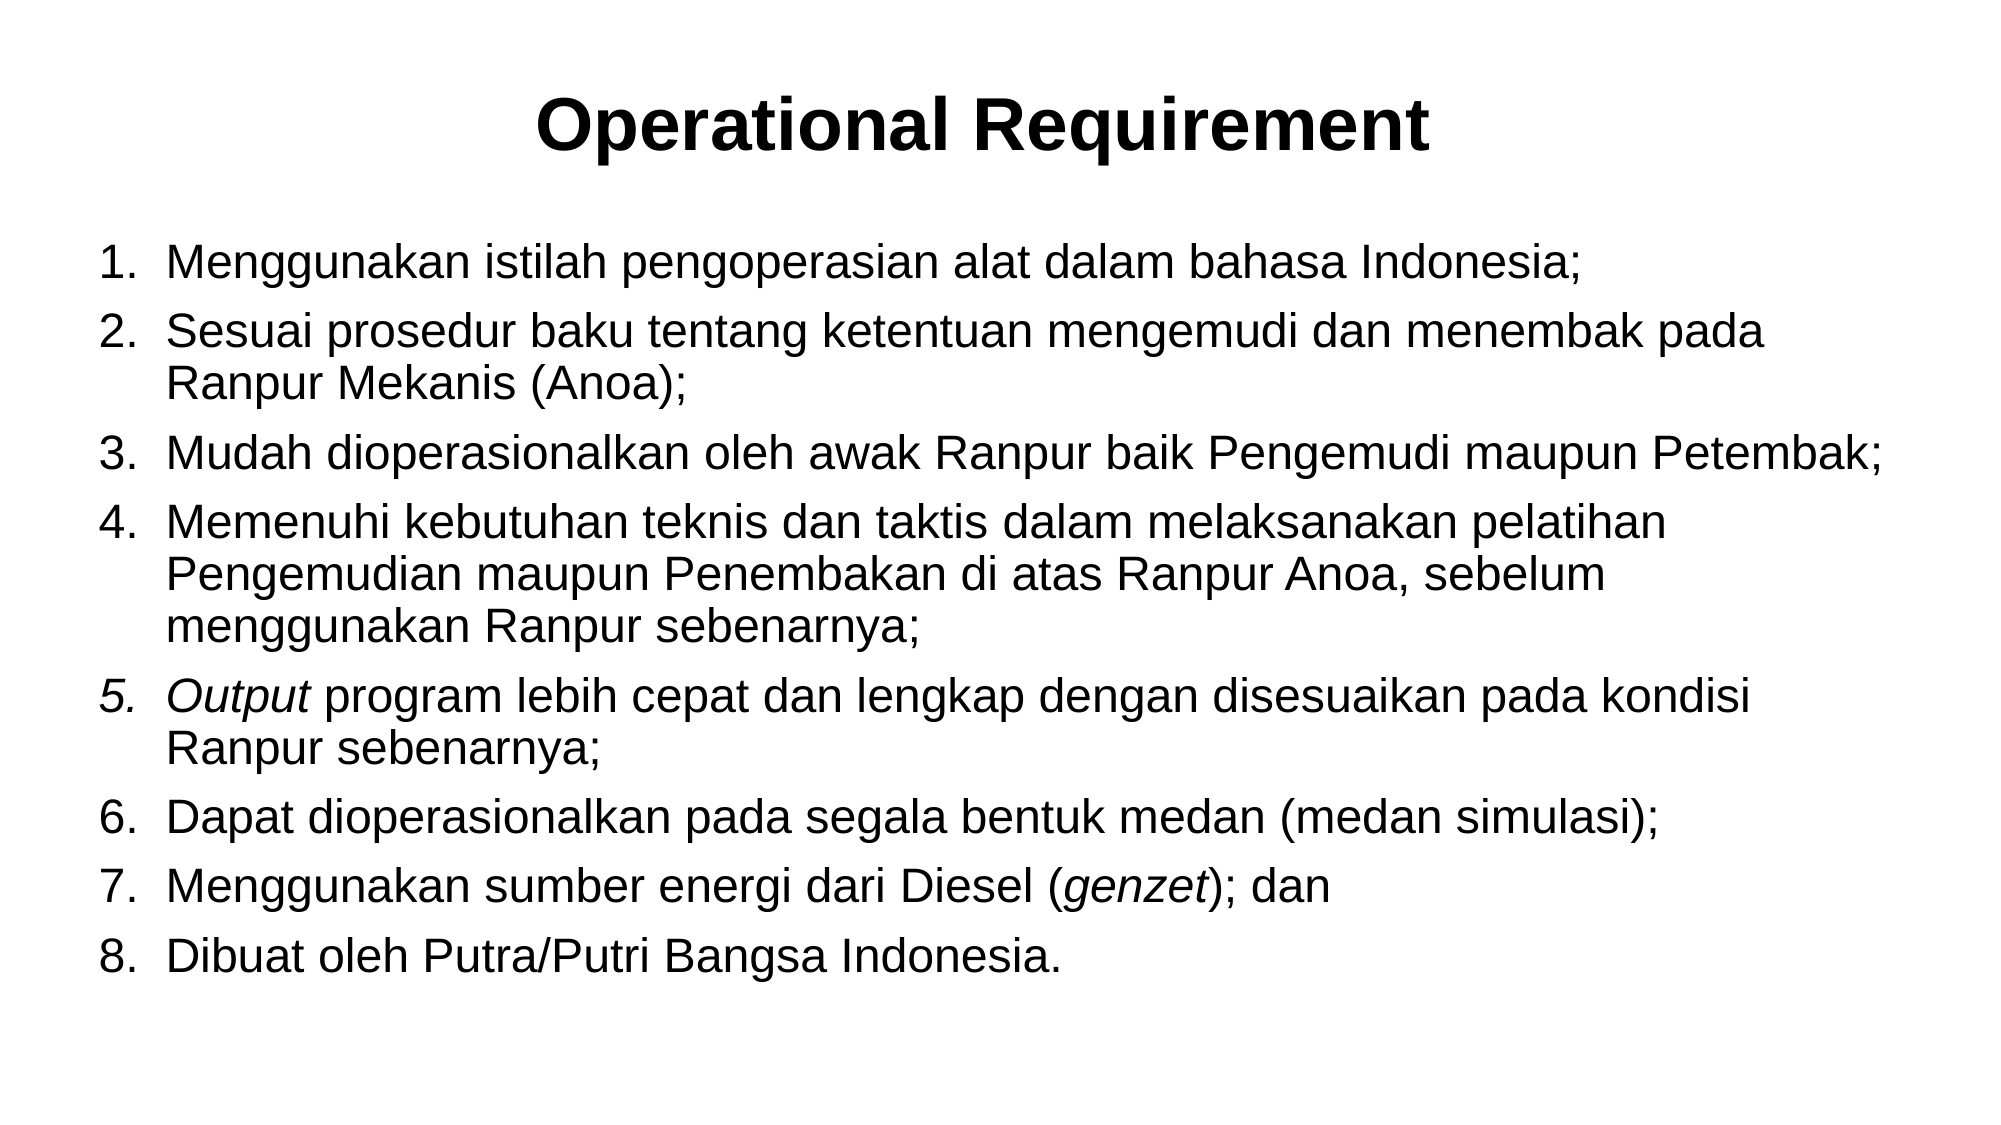

# Operational Requirement
Menggunakan istilah pengoperasian alat dalam bahasa Indonesia;
Sesuai prosedur baku tentang ketentuan mengemudi dan menembak pada Ranpur Mekanis (Anoa);
Mudah dioperasionalkan oleh awak Ranpur baik Pengemudi maupun Petembak;
Memenuhi kebutuhan teknis dan taktis dalam melaksanakan pelatihan Pengemudian maupun Penembakan di atas Ranpur Anoa, sebelum menggunakan Ranpur sebenarnya;
Output program lebih cepat dan lengkap dengan disesuaikan pada kondisi Ranpur sebenarnya;
Dapat dioperasionalkan pada segala bentuk medan (medan simulasi);
Menggunakan sumber energi dari Diesel (genzet); dan
Dibuat oleh Putra/Putri Bangsa Indonesia.